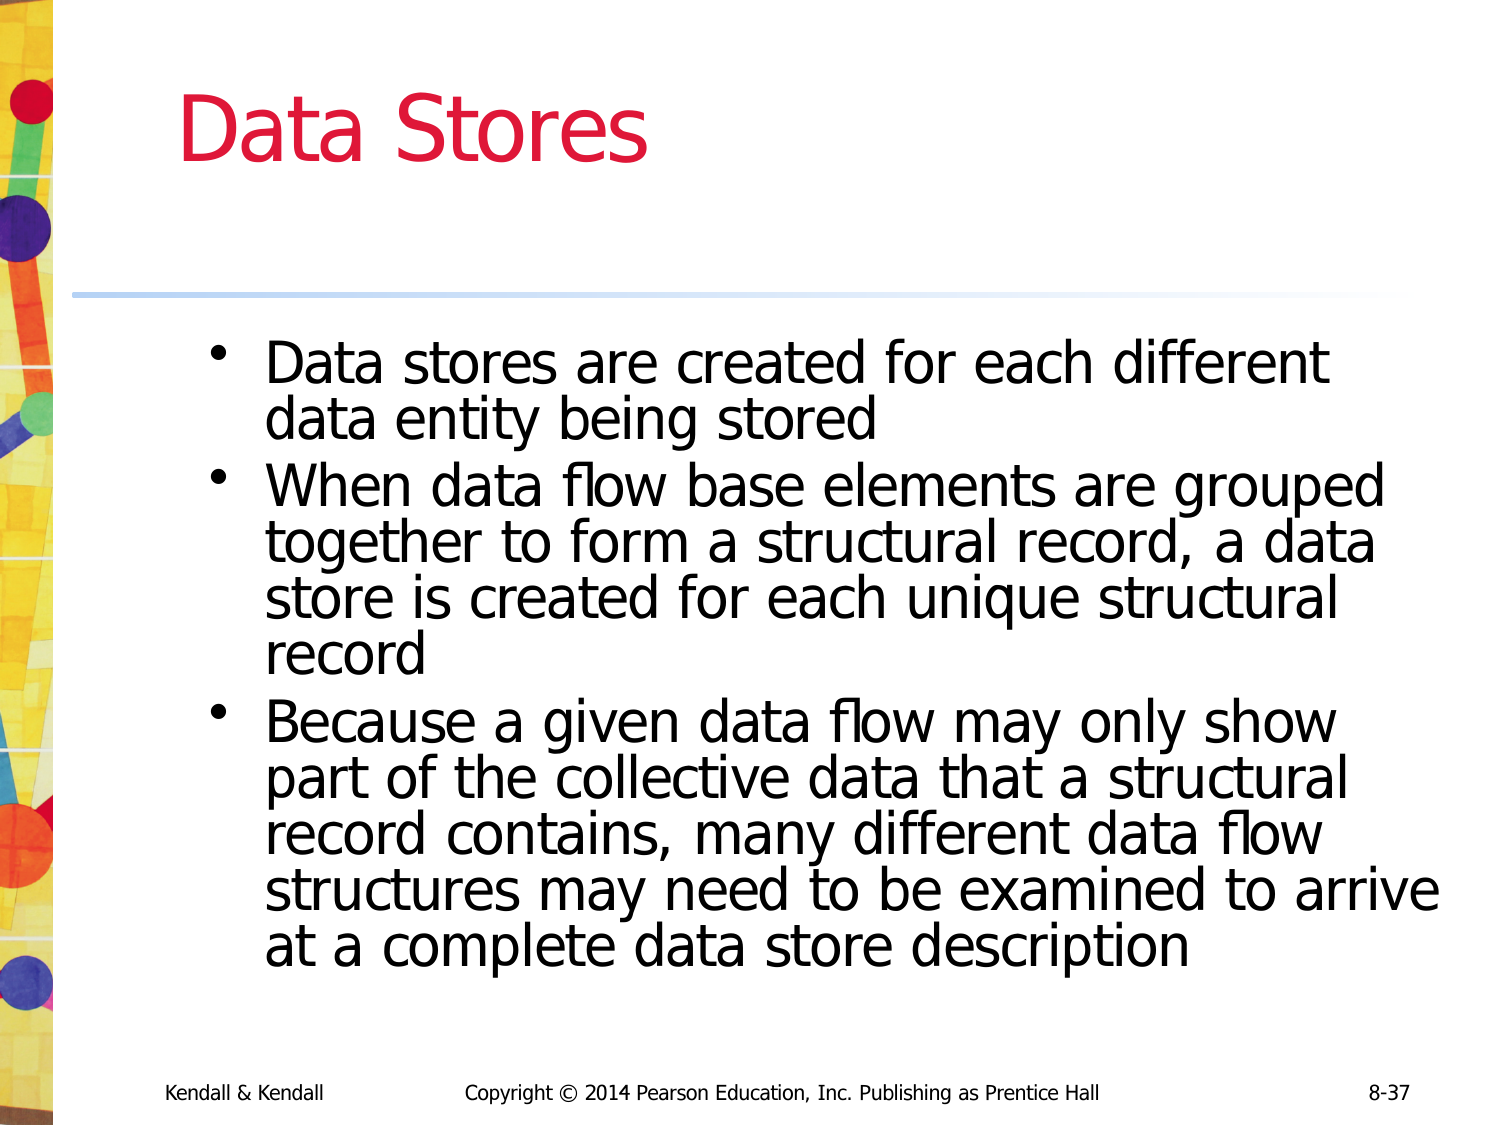

# Data Stores
Data stores are created for each different data entity being stored
When data flow base elements are grouped together to form a structural record, a data store is created for each unique structural record
Because a given data flow may only show part of the collective data that a structural record contains, many different data flow structures may need to be examined to arrive at a complete data store description
Kendall & Kendall	Copyright © 2014 Pearson Education, Inc. Publishing as Prentice Hall
8-37